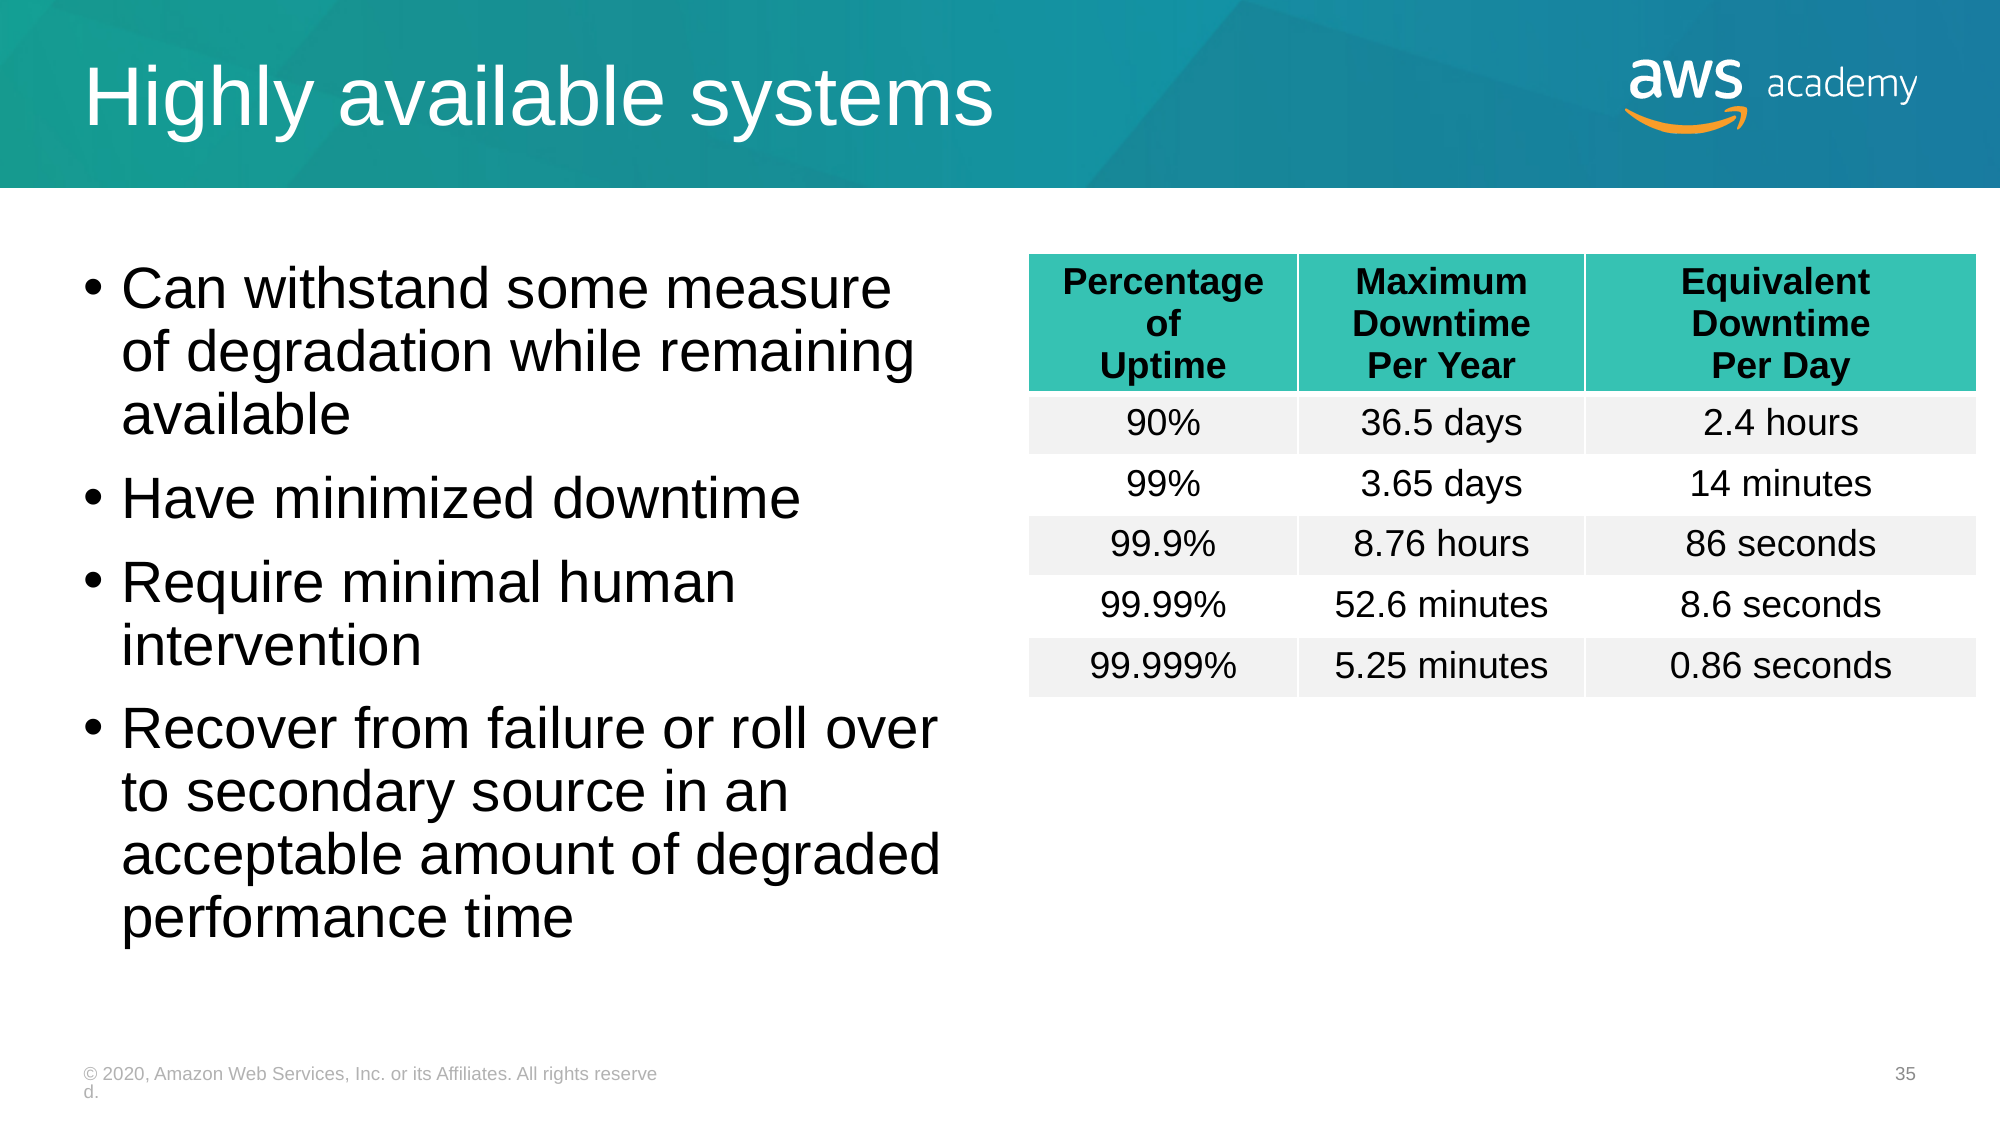

# Highly available systems
Can withstand some measure of degradation while remaining available
Have minimized downtime
Require minimal human intervention
Recover from failure or roll over to secondary source in an acceptable amount of degraded performance time

| Percentage of Uptime | Maximum Downtime Per Year | Equivalent Downtime Per Day |
| --- | --- | --- |
| 90% | 36.5 days | 2.4 hours |
| 99% | 3.65 days | 14 minutes |
| 99.9% | 8.76 hours | 86 seconds |
| 99.99% | 52.6 minutes | 8.6 seconds |
| 99.999% | 5.25 minutes | 0.86 seconds |
© 2020, Amazon Web Services, Inc. or its Affiliates. All rights reserved.
35